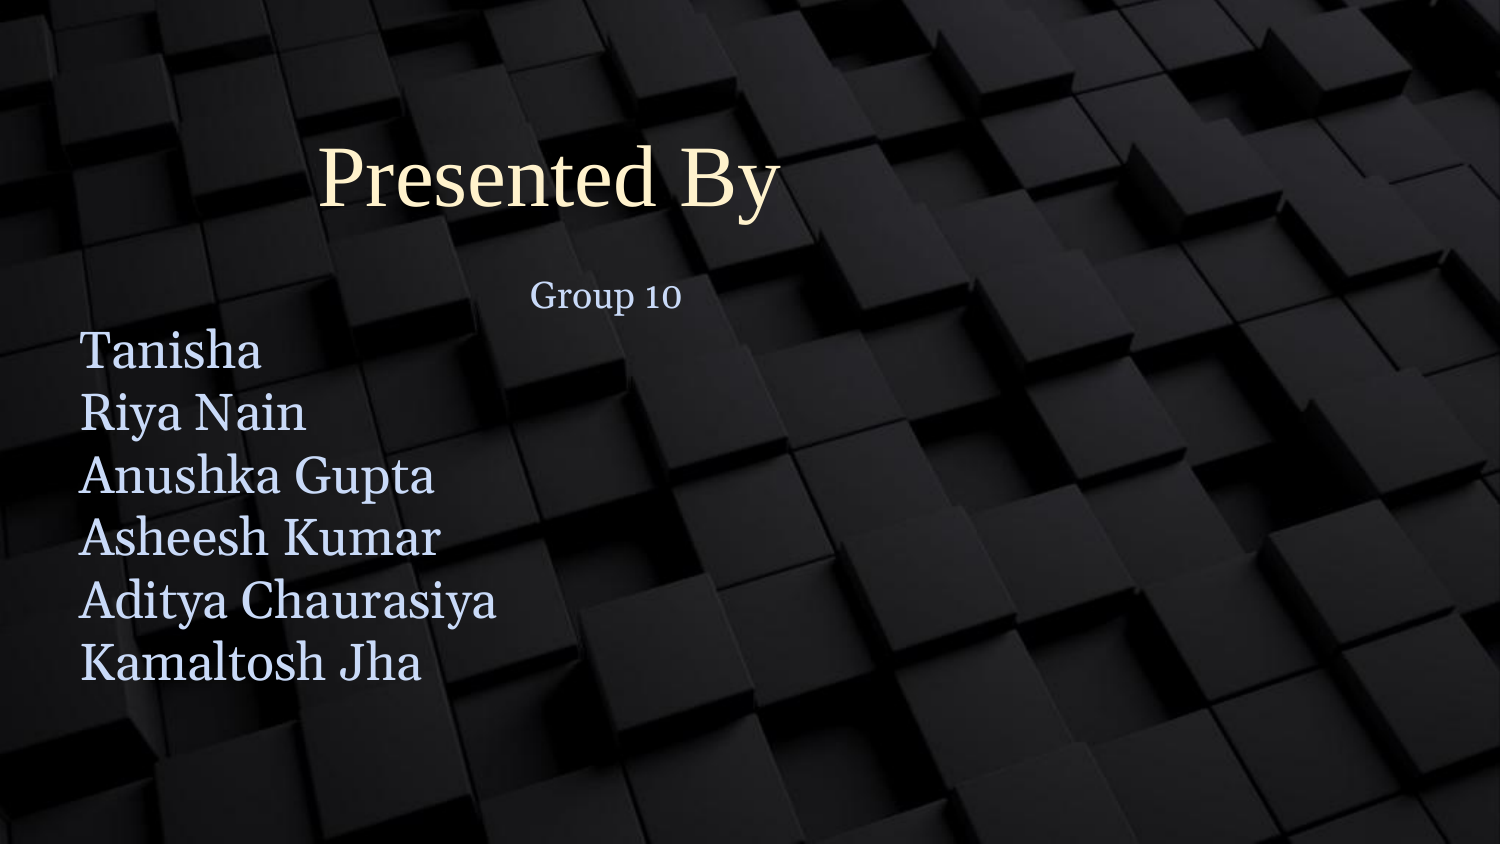

Presented By
Group 10
Tanisha
Riya Nain
Anushka Gupta
Asheesh Kumar
Aditya Chaurasiya
Kamaltosh Jha